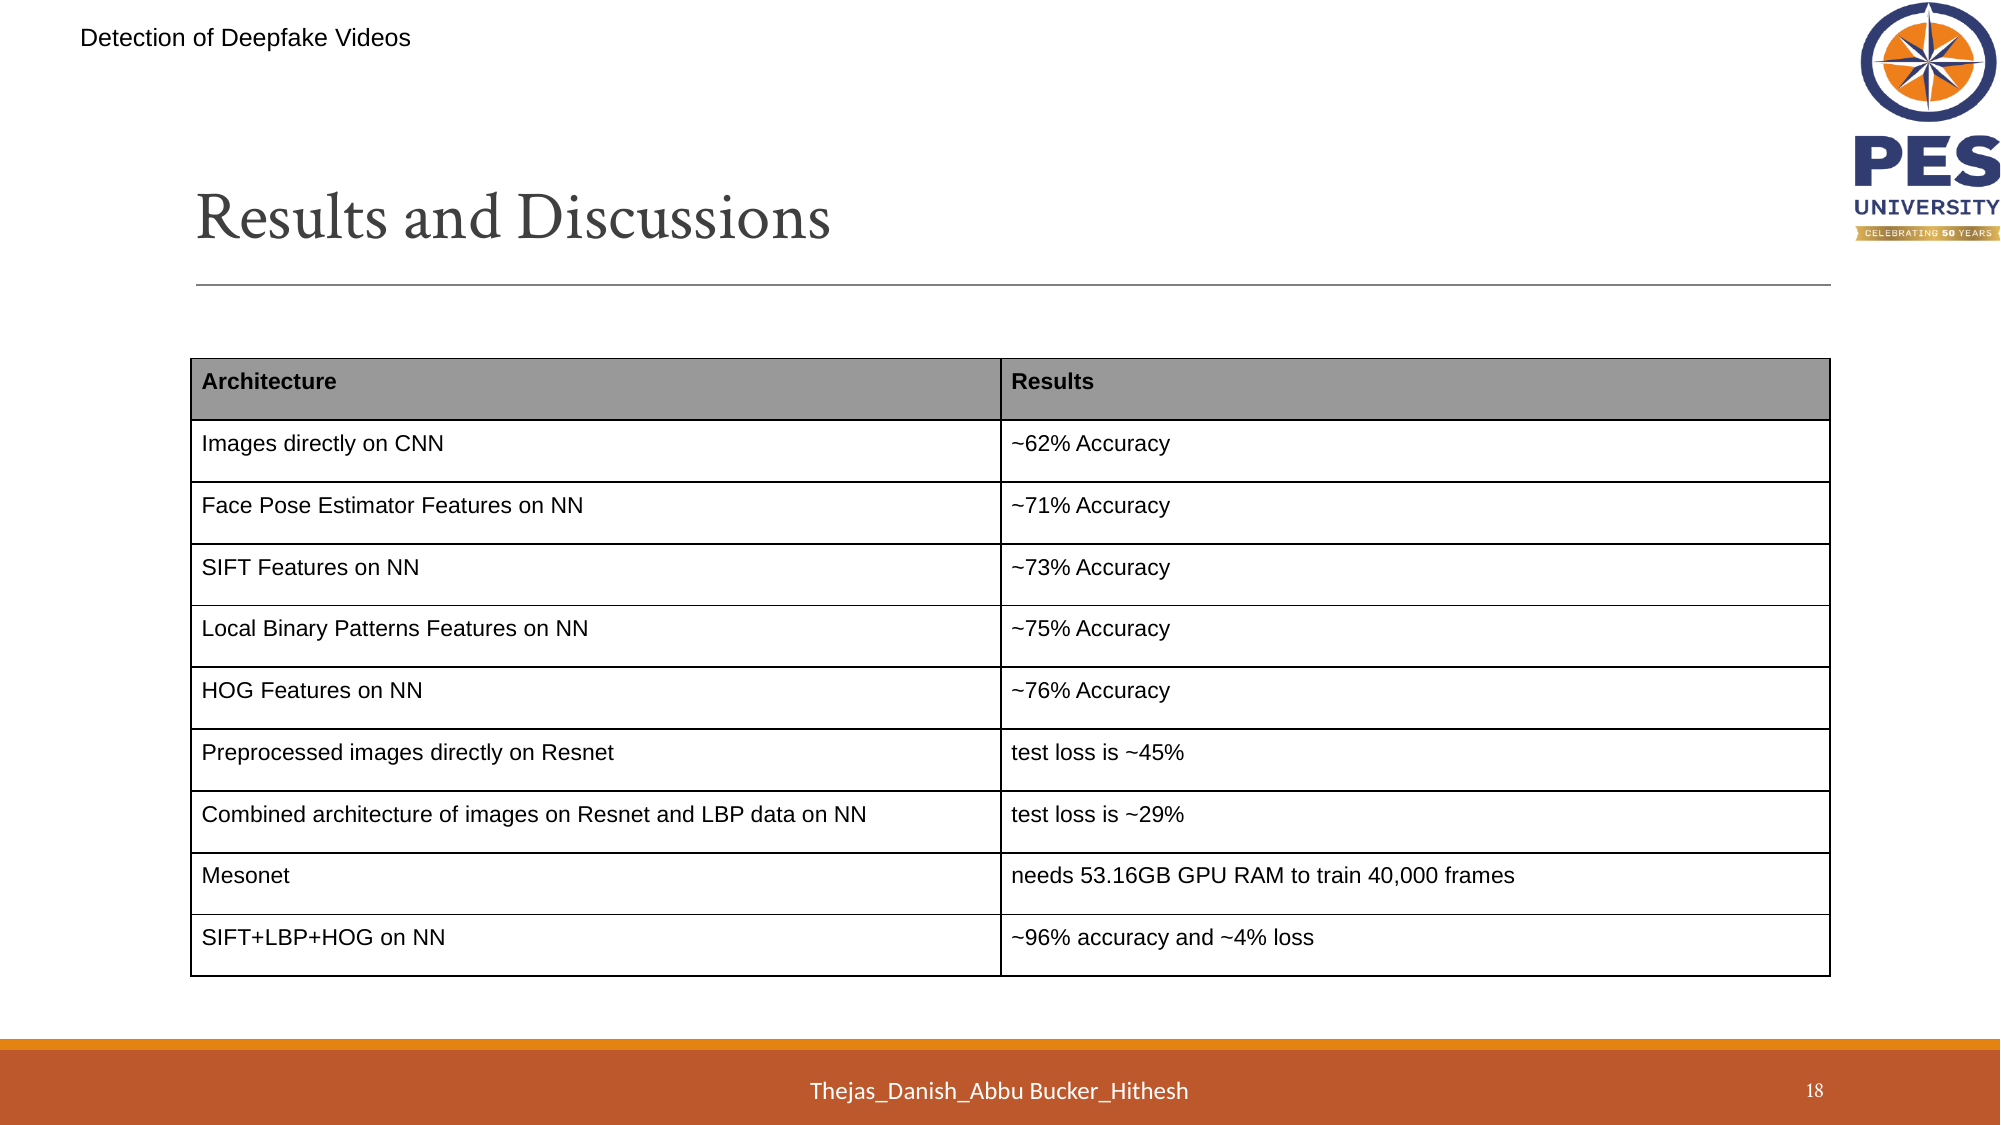

Detection of Deepfake Videos

# Results and Discussions
| Architecture | Results |
| --- | --- |
| Images directly on CNN | ~62% Accuracy |
| Face Pose Estimator Features on NN | ~71% Accuracy |
| SIFT Features on NN | ~73% Accuracy |
| Local Binary Patterns Features on NN | ~75% Accuracy |
| HOG Features on NN | ~76% Accuracy |
| Preprocessed images directly on Resnet | test loss is ~45% |
| Combined architecture of images on Resnet and LBP data on NN | test loss is ~29% |
| Mesonet | needs 53.16GB GPU RAM to train 40,000 frames |
| SIFT+LBP+HOG on NN | ~96% accuracy and ~4% loss |
Thejas_Danish_Abbu Bucker_Hithesh
18